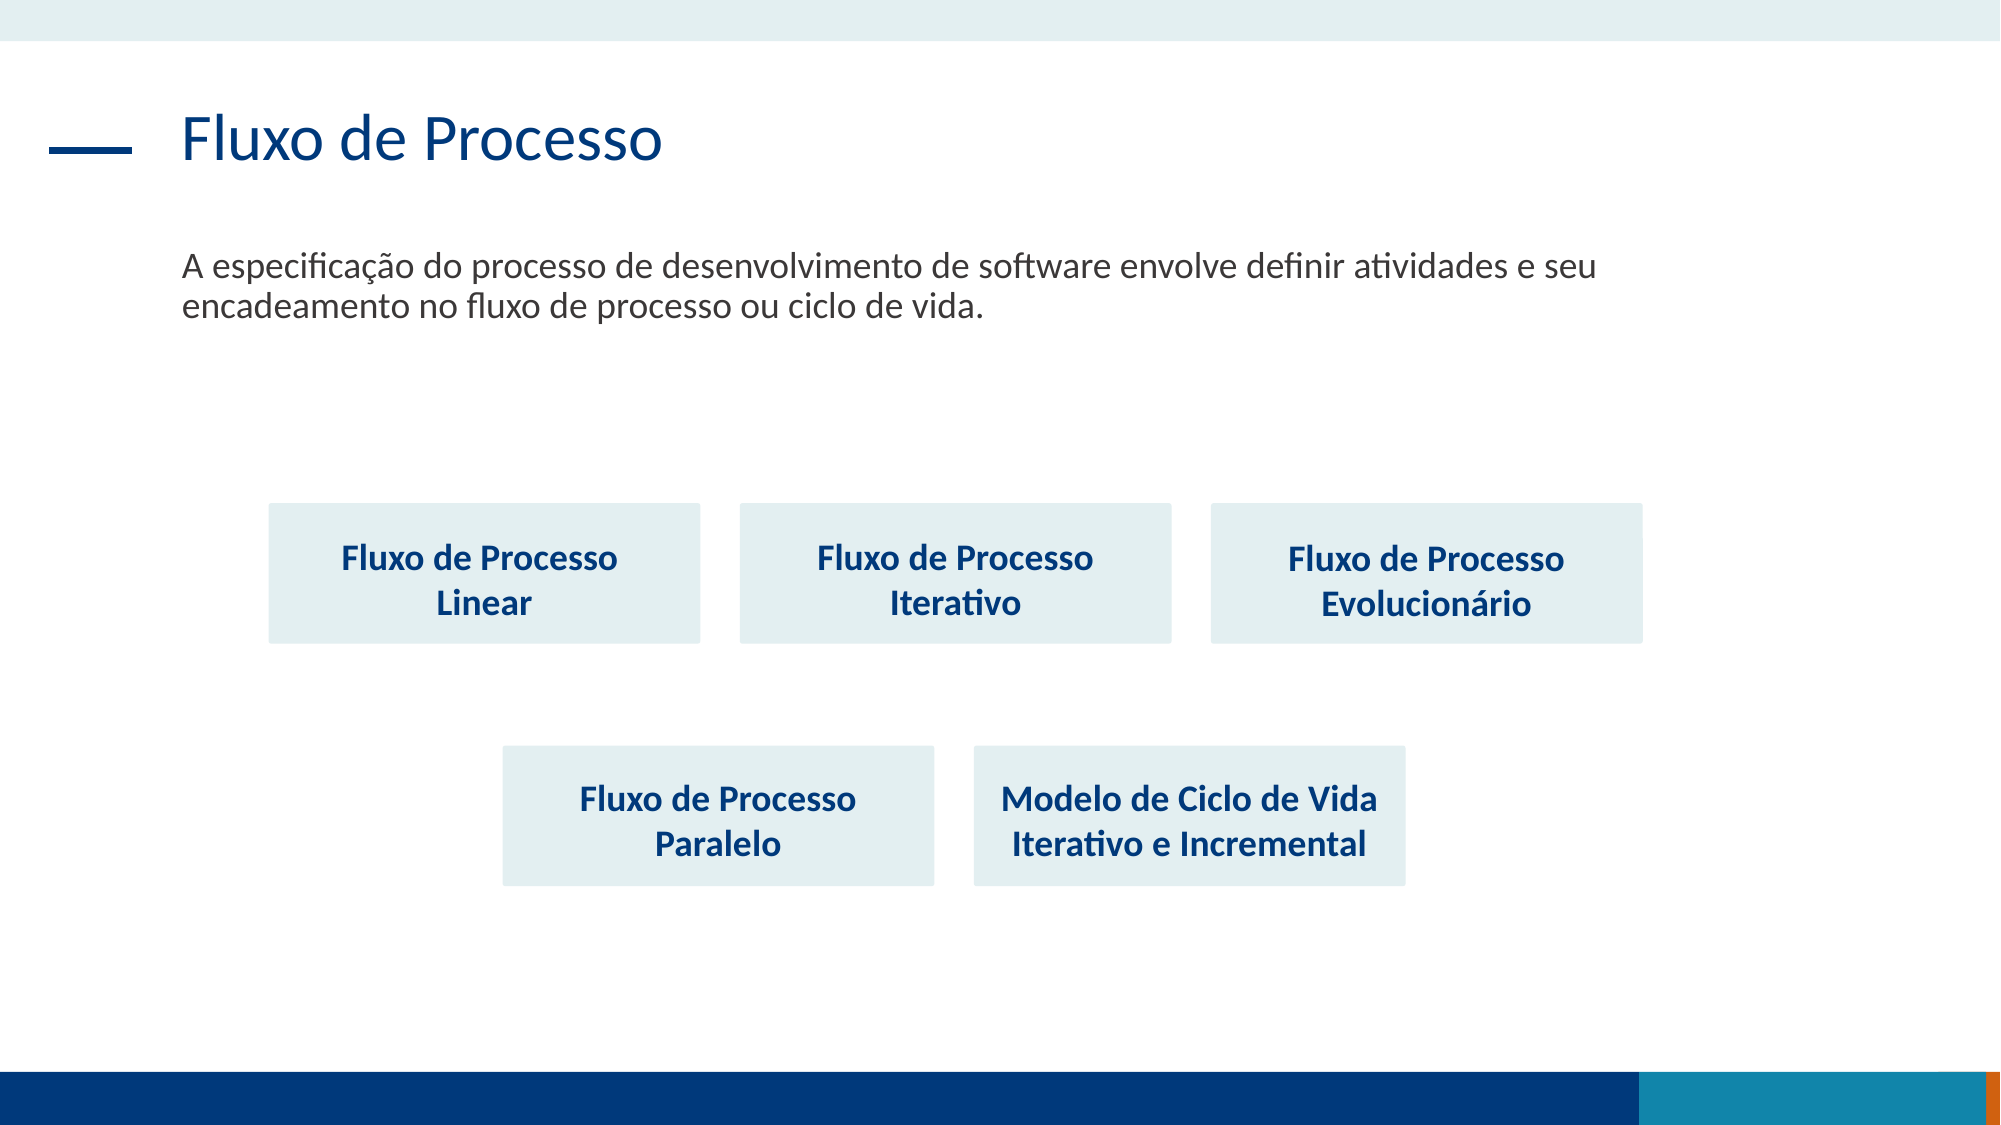

Fluxo de Processo
A especificação do processo de desenvolvimento de software envolve definir atividades e seu encadeamento no fluxo de processo ou ciclo de vida.

Fluxo de Processo
Linear
Fluxo de Processo Iterativo
Fluxo de Processo Evolucionário

Fluxo de Processo Paralelo
Modelo de Ciclo de Vida Iterativo e Incremental